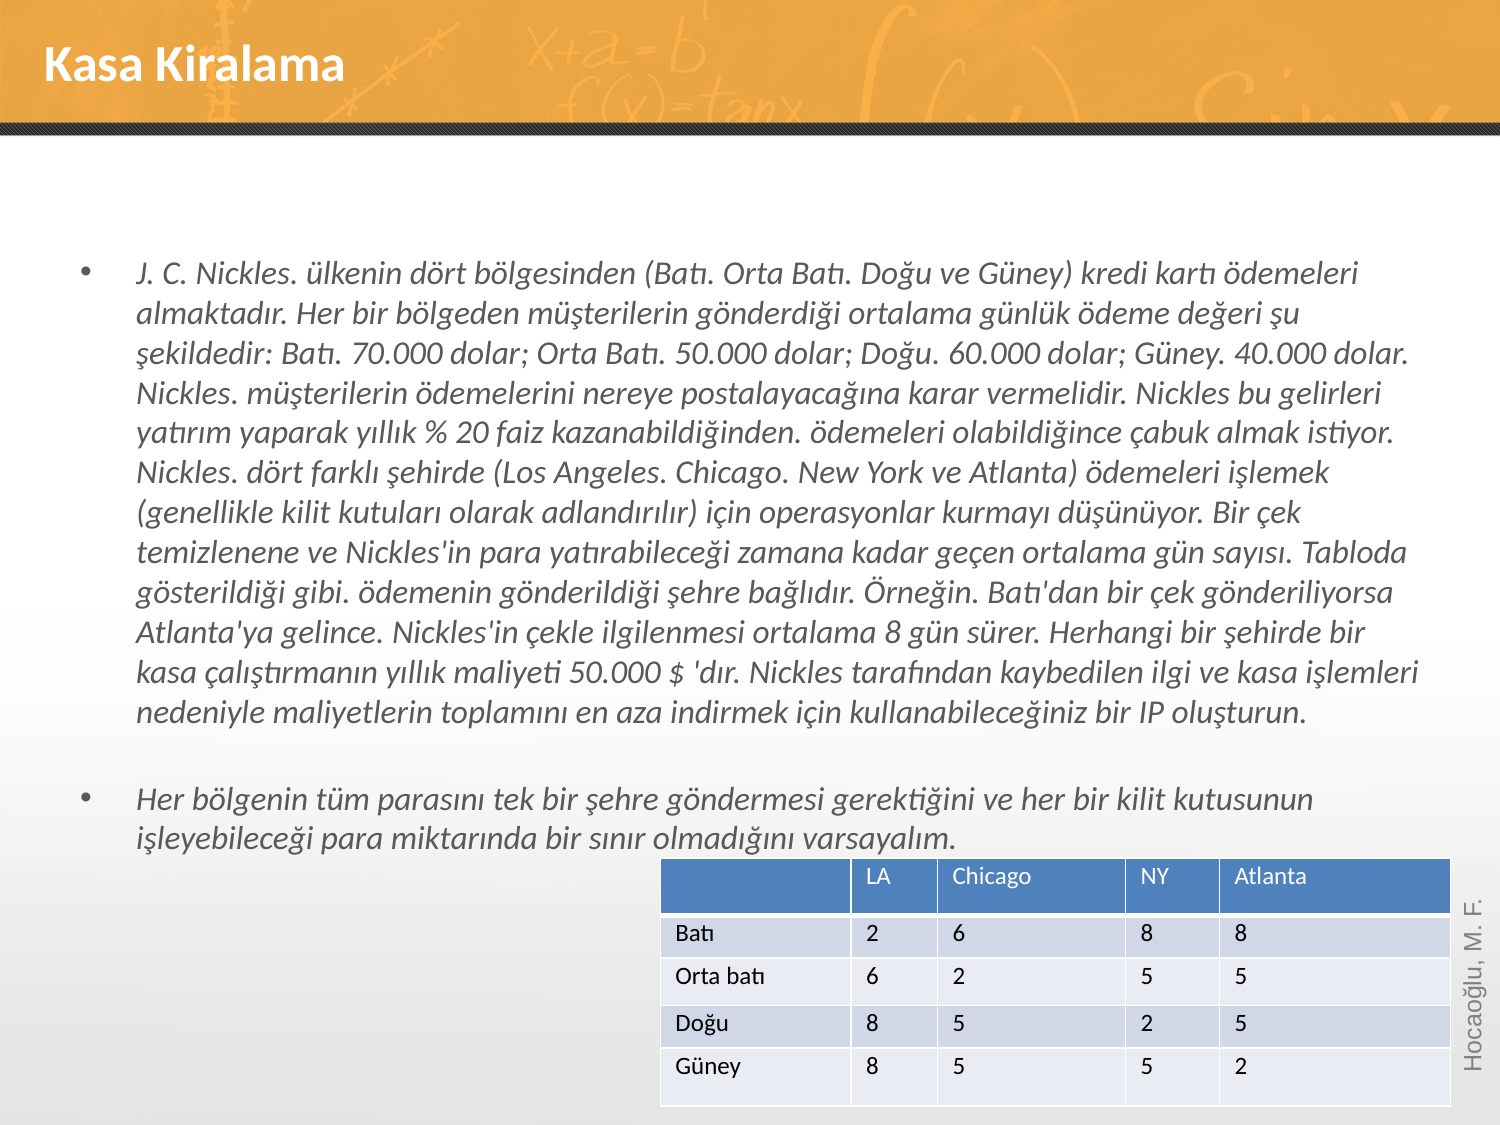

# Kasa Kiralama
J. C. Nickles. ülkenin dört bölgesinden (Batı. Orta Batı. Doğu ve Güney) kredi kartı ödemeleri almaktadır. Her bir bölgeden müşterilerin gönderdiği ortalama günlük ödeme değeri şu şekildedir: Batı. 70.000 dolar; Orta Batı. 50.000 dolar; Doğu. 60.000 dolar; Güney. 40.000 dolar. Nickles. müşterilerin ödemelerini nereye postalayacağına karar vermelidir. Nickles bu gelirleri yatırım yaparak yıllık % 20 faiz kazanabildiğinden. ödemeleri olabildiğince çabuk almak istiyor. Nickles. dört farklı şehirde (Los Angeles. Chicago. New York ve Atlanta) ödemeleri işlemek (genellikle kilit kutuları olarak adlandırılır) için operasyonlar kurmayı düşünüyor. Bir çek temizlenene ve Nickles'in para yatırabileceği zamana kadar geçen ortalama gün sayısı. Tabloda gösterildiği gibi. ödemenin gönderildiği şehre bağlıdır. Örneğin. Batı'dan bir çek gönderiliyorsa Atlanta'ya gelince. Nickles'in çekle ilgilenmesi ortalama 8 gün sürer. Herhangi bir şehirde bir kasa çalıştırmanın yıllık maliyeti 50.000 $ 'dır. Nickles tarafından kaybedilen ilgi ve kasa işlemleri nedeniyle maliyetlerin toplamını en aza indirmek için kullanabileceğiniz bir IP oluşturun.
Her bölgenin tüm parasını tek bir şehre göndermesi gerektiğini ve her bir kilit kutusunun işleyebileceği para miktarında bir sınır olmadığını varsayalım.

|  | LA | Chicago | NY | Atlanta |
| --- | --- | --- | --- | --- |
| Batı | 2 | 6 | 8 | 8 |
| Orta batı | 6 | 2 | 5 | 5 |
| Doğu | 8 | 5 | 2 | 5 |
| Güney | 8 | 5 | 5 | 2 |